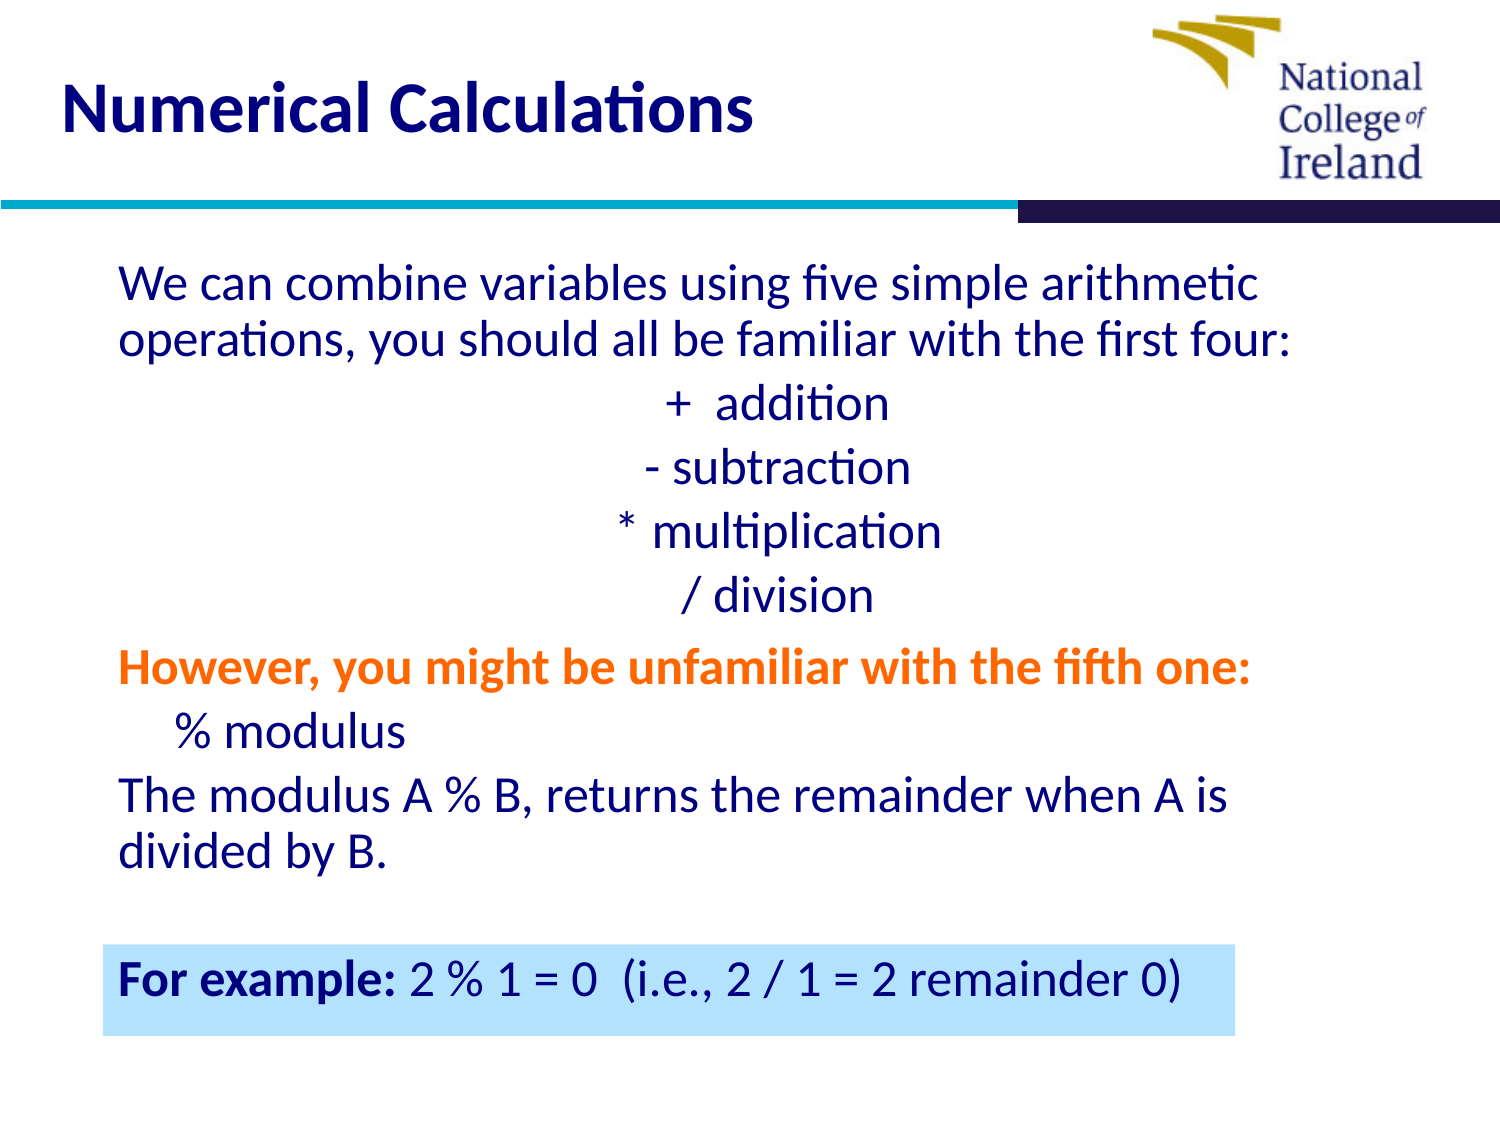

# Numerical Calculations
We can combine variables using five simple arithmetic operations, you should all be familiar with the first four:
+  addition
- subtraction
* multiplication
/ division
However, you might be unfamiliar with the fifth one:
% modulus
The modulus A % B, returns the remainder when A is divided by B.

For example: 2 % 1 = 0  (i.e., 2 / 1 = 2 remainder 0)